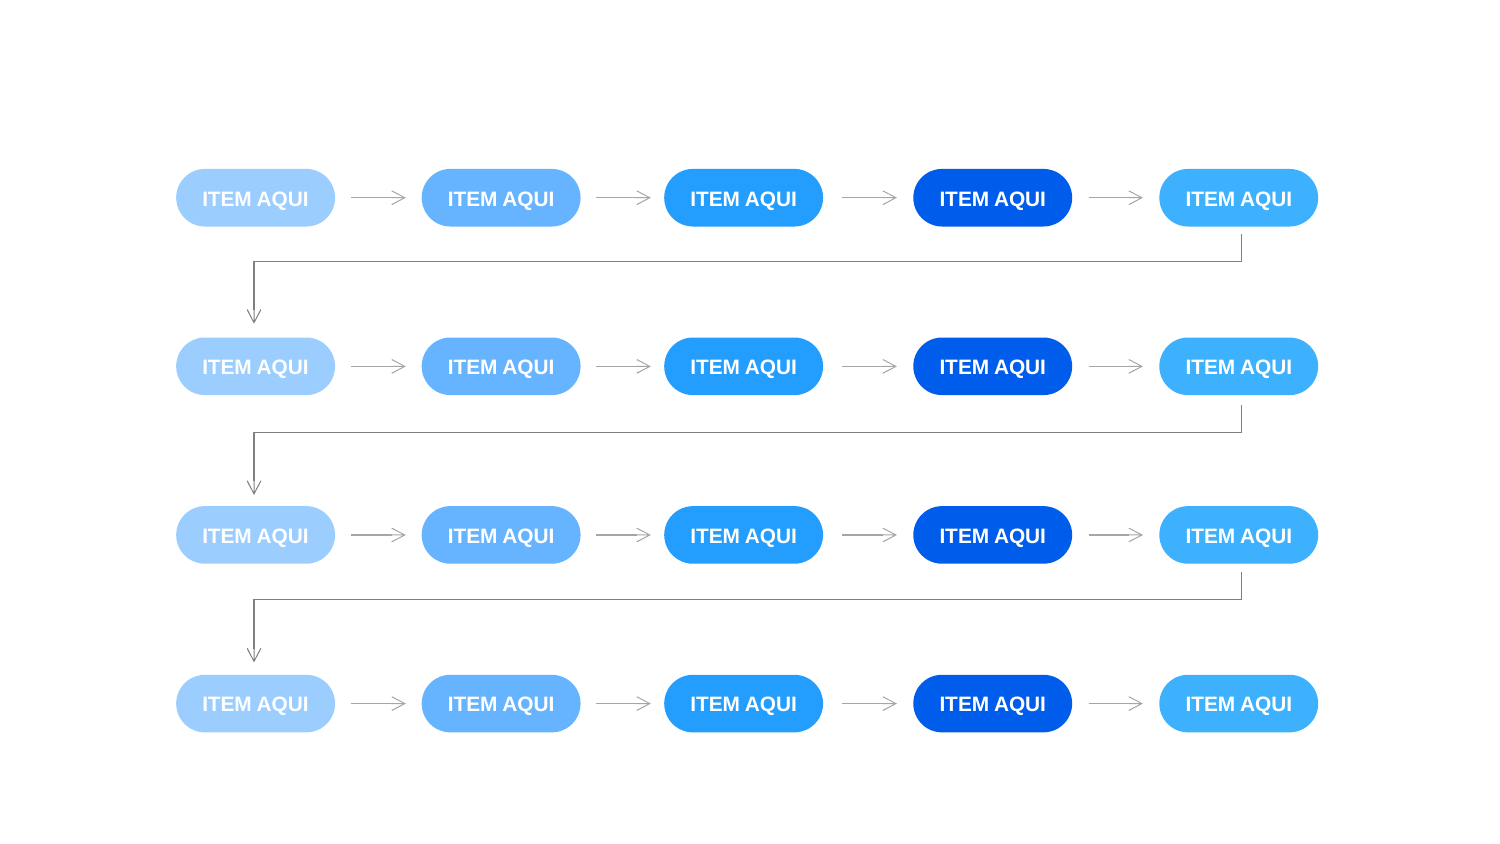

ITEM AQUI
ITEM AQUI
ITEM AQUI
ITEM AQUI
ITEM AQUI

ITEM AQUI
ITEM AQUI
ITEM AQUI
ITEM AQUI
ITEM AQUI

ITEM AQUI
ITEM AQUI
ITEM AQUI
ITEM AQUI
ITEM AQUI

ITEM AQUI
ITEM AQUI
ITEM AQUI
ITEM AQUI
ITEM AQUI